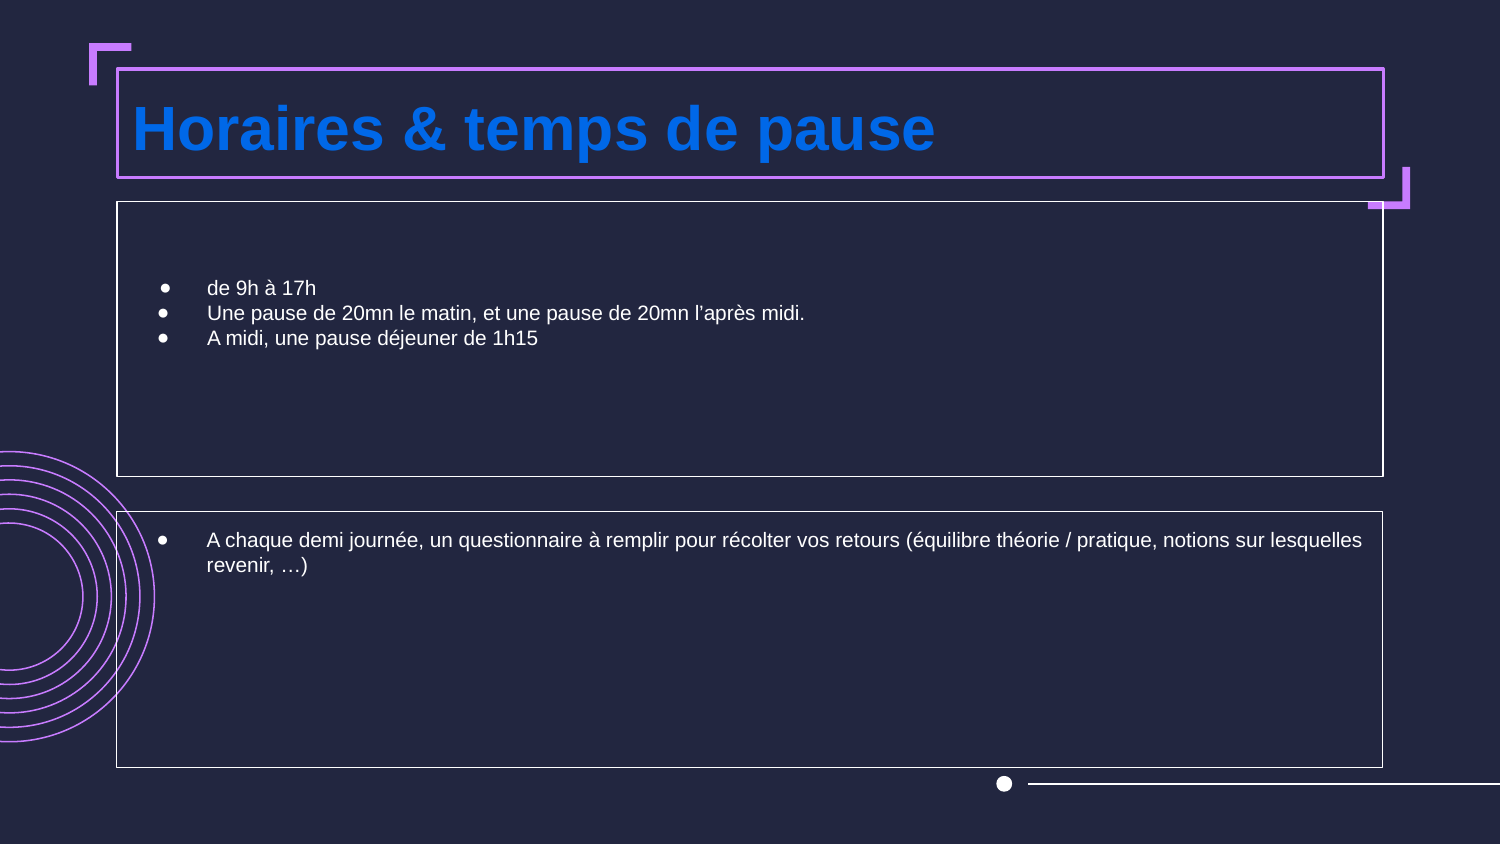

# Horaires & temps de pause

de 9h à 17h
Une pause de 20mn le matin, et une pause de 20mn l’après midi.
A midi, une pause déjeuner de 1h15

A chaque demi journée, un questionnaire à remplir pour récolter vos retours (équilibre théorie / pratique, notions sur lesquelles revenir, …)